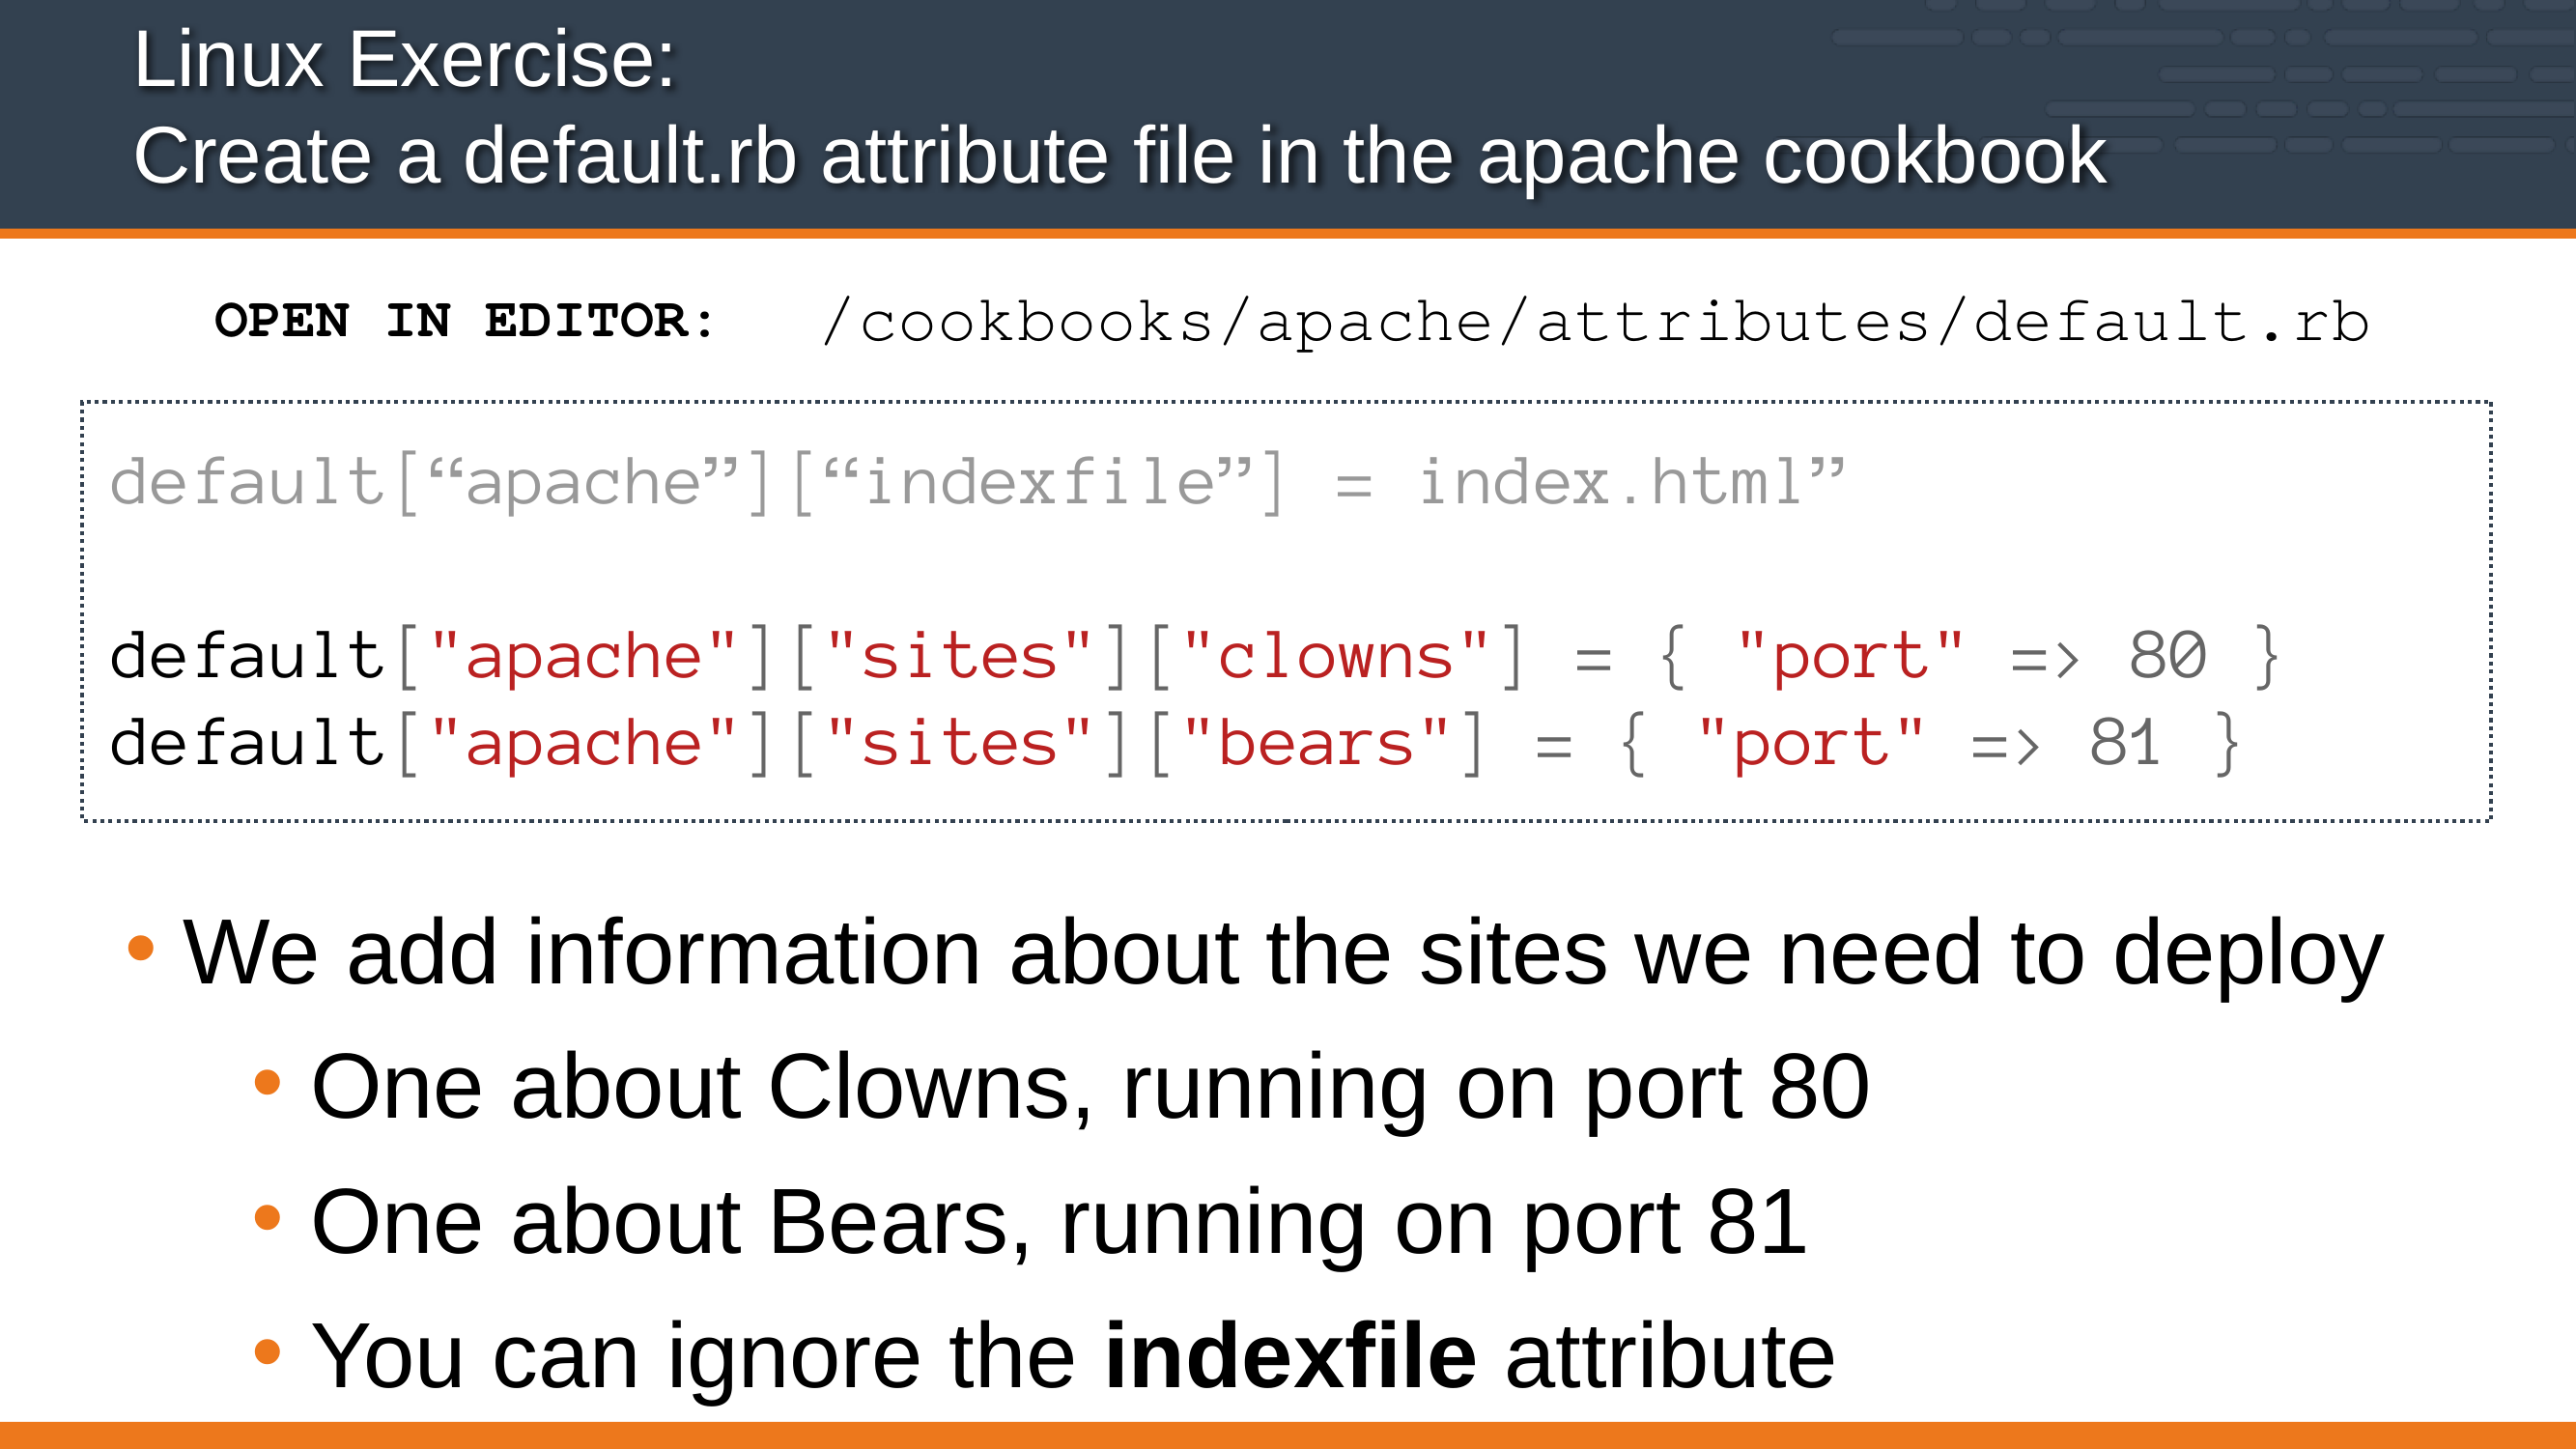

# Linux Exercise: Create a default.rb attribute file in the apache cookbook
/cookbooks/apache/attributes/default.rb
OPEN IN EDITOR:
default[“apache”][“indexfile”] = index.html”

default["apache"]["sites"]["clowns"] = { "port" => 80 }
default["apache"]["sites"]["bears"] = { "port" => 81 }

We add information about the sites we need to deploy
One about Clowns, running on port 80
One about Bears, running on port 81
You can ignore the indexfile attribute